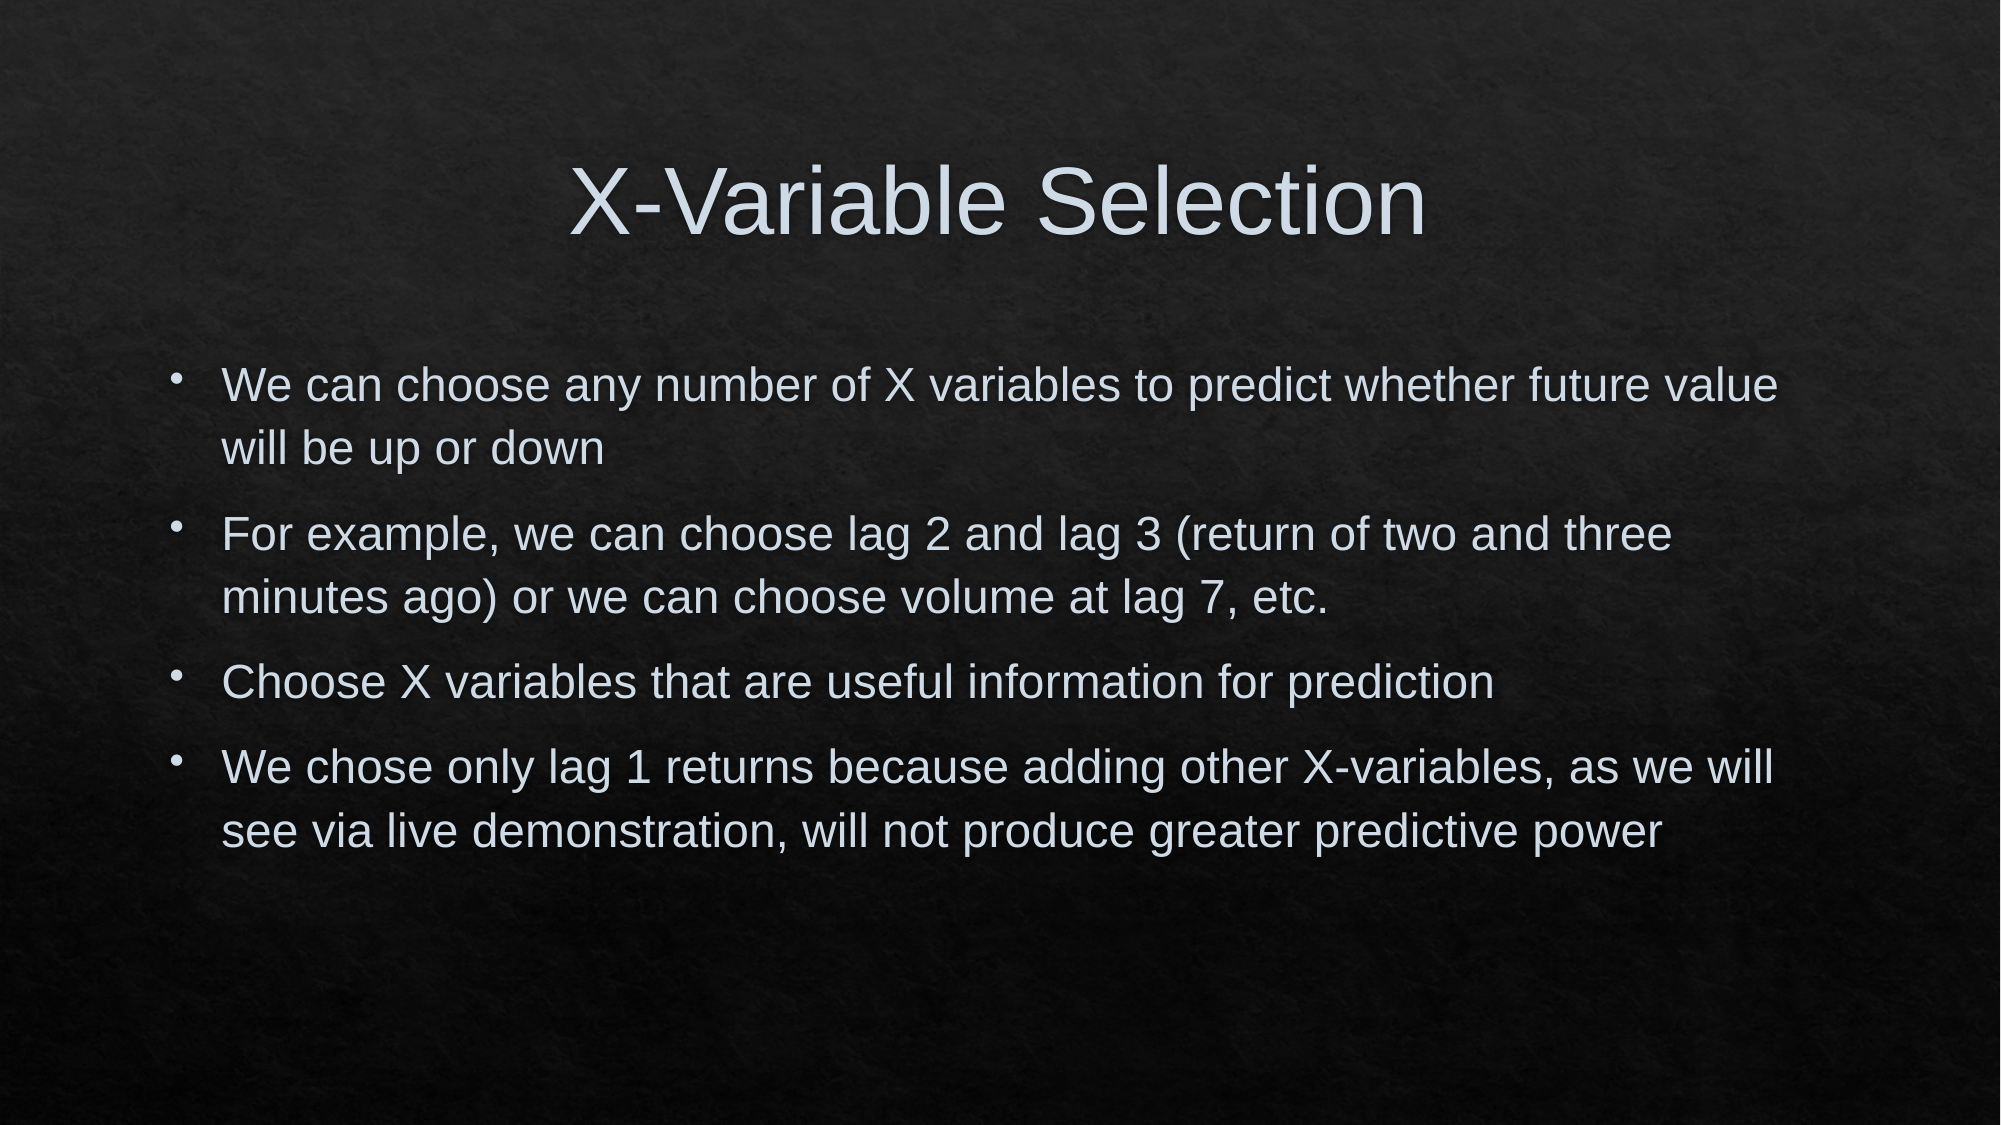

# X-Variable Selection
We can choose any number of X variables to predict whether future value will be up or down
For example, we can choose lag 2 and lag 3 (return of two and three minutes ago) or we can choose volume at lag 7, etc.
Choose X variables that are useful information for prediction
We chose only lag 1 returns because adding other X-variables, as we will see via live demonstration, will not produce greater predictive power